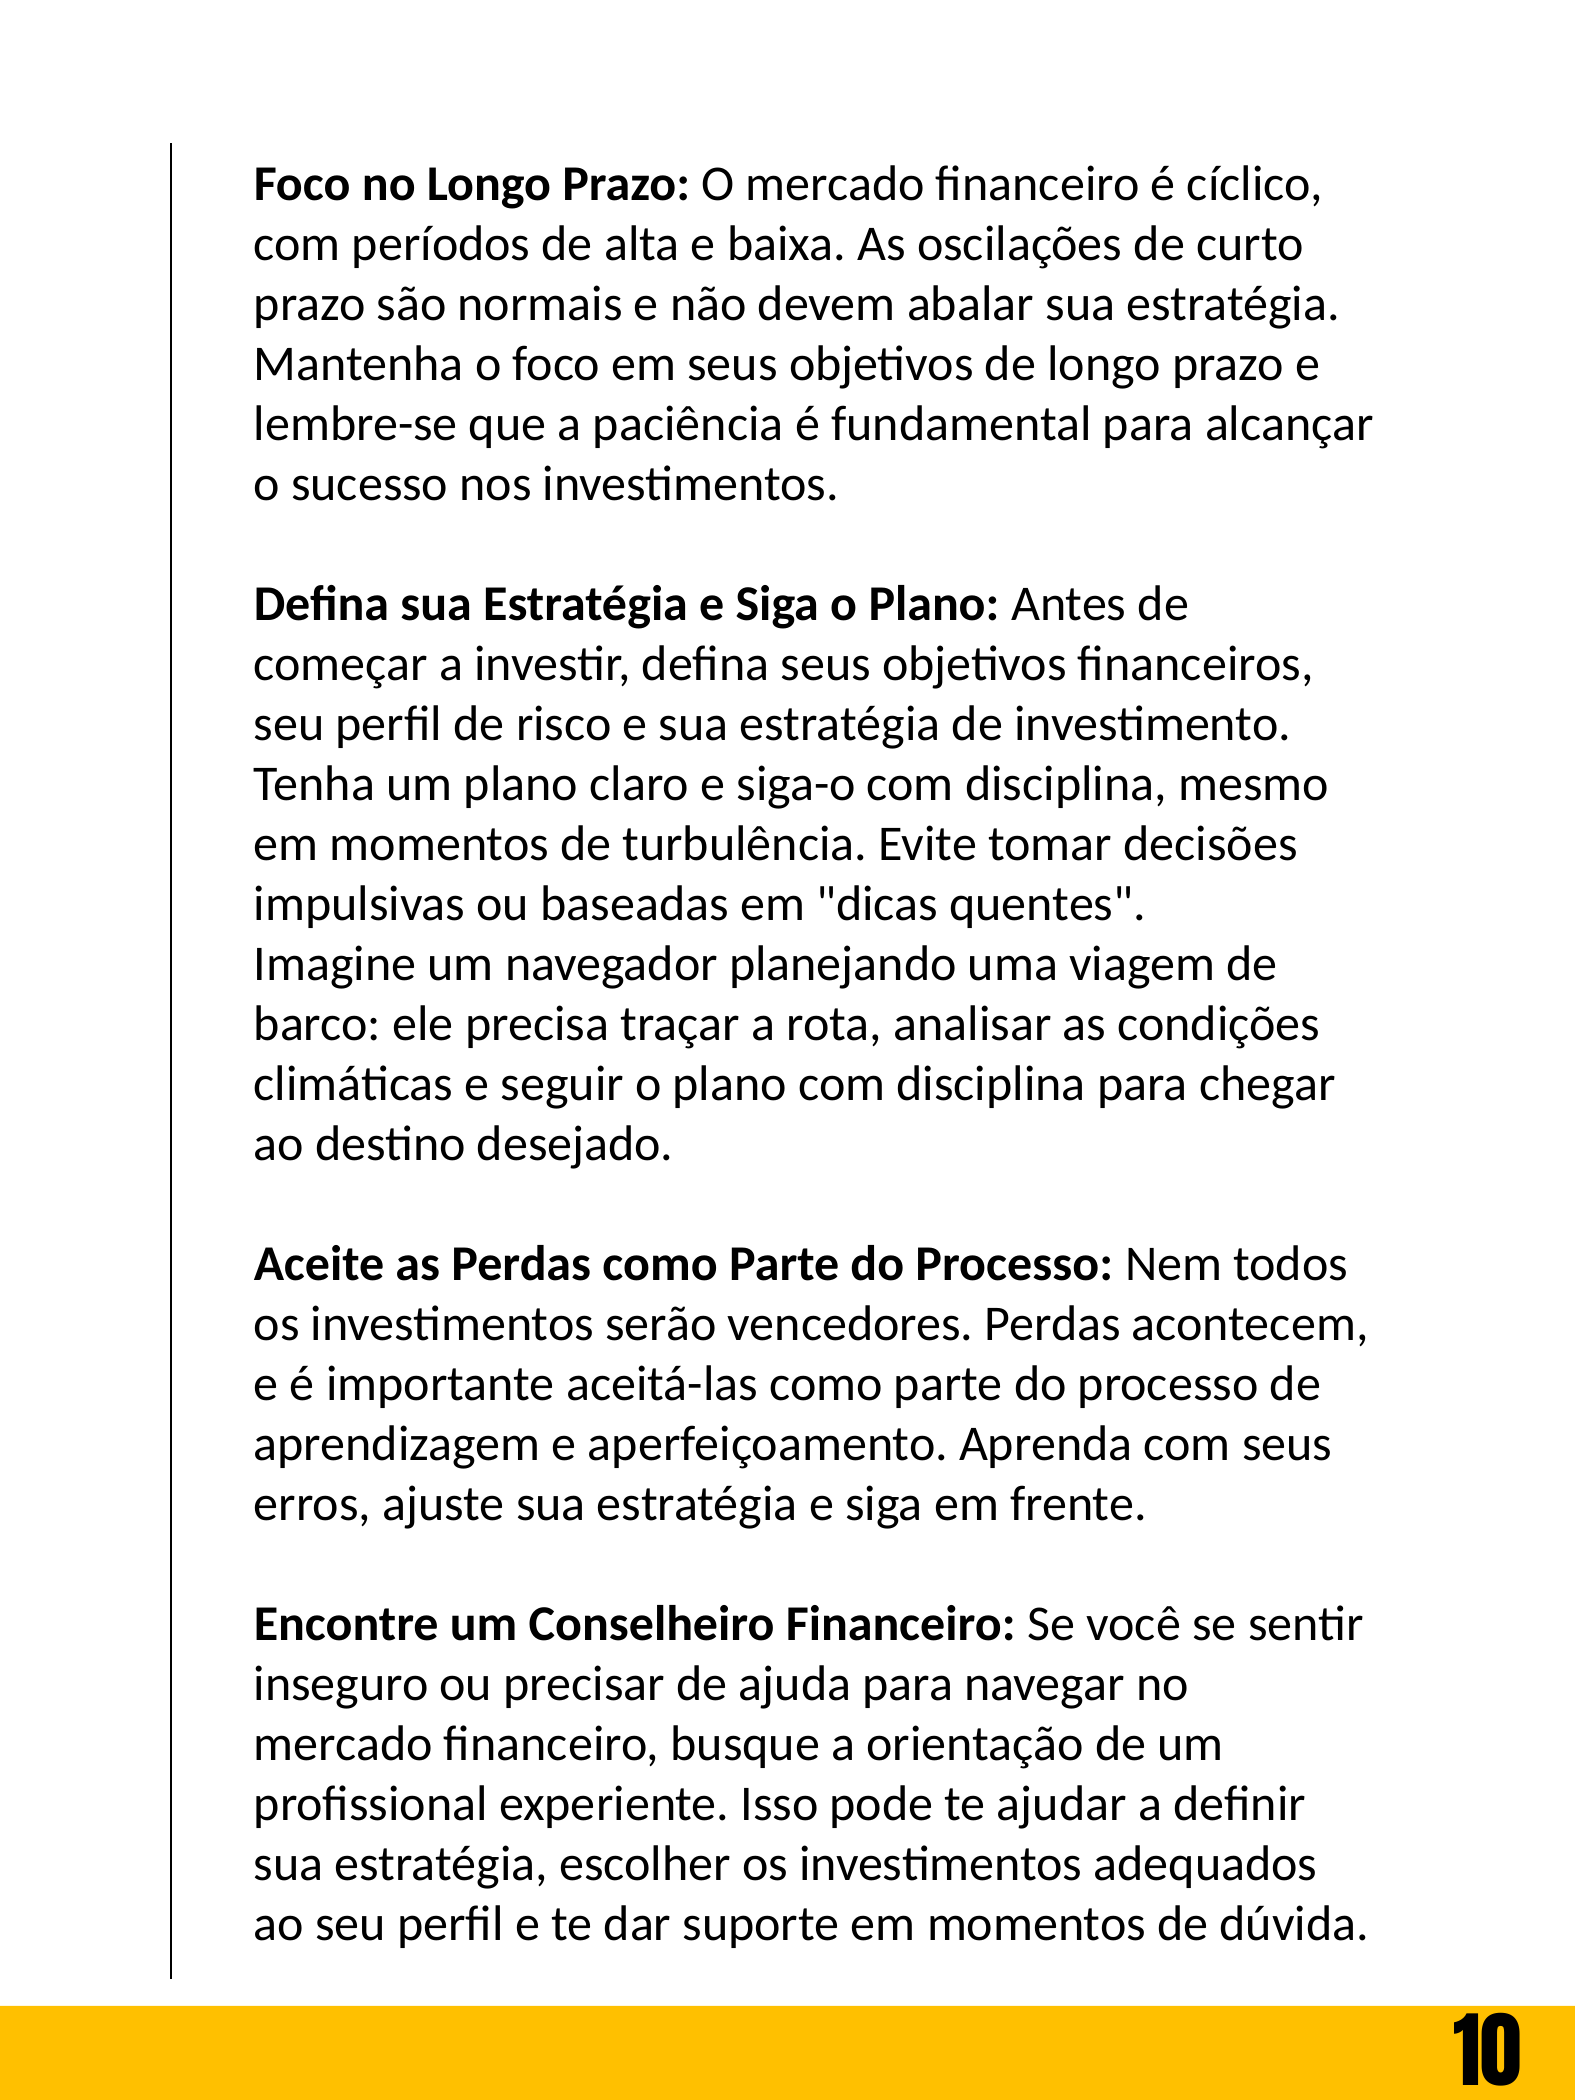

Foco no Longo Prazo: O mercado financeiro é cíclico, com períodos de alta e baixa. As oscilações de curto prazo são normais e não devem abalar sua estratégia. Mantenha o foco em seus objetivos de longo prazo e lembre-se que a paciência é fundamental para alcançar o sucesso nos investimentos.

Defina sua Estratégia e Siga o Plano: Antes de começar a investir, defina seus objetivos financeiros, seu perfil de risco e sua estratégia de investimento. Tenha um plano claro e siga-o com disciplina, mesmo em momentos de turbulência. Evite tomar decisões impulsivas ou baseadas em "dicas quentes".
Imagine um navegador planejando uma viagem de barco: ele precisa traçar a rota, analisar as condições climáticas e seguir o plano com disciplina para chegar ao destino desejado.

Aceite as Perdas como Parte do Processo: Nem todos os investimentos serão vencedores. Perdas acontecem, e é importante aceitá-las como parte do processo de aprendizagem e aperfeiçoamento. Aprenda com seus erros, ajuste sua estratégia e siga em frente.

Encontre um Conselheiro Financeiro: Se você se sentir inseguro ou precisar de ajuda para navegar no mercado financeiro, busque a orientação de um profissional experiente. Isso pode te ajudar a definir sua estratégia, escolher os investimentos adequados ao seu perfil e te dar suporte em momentos de dúvida.
Construir um modelo de divisória de capítulos.
Ebooks vao ser consumidos digitalmente, cuidado com a quantidade de conteúdos.

10